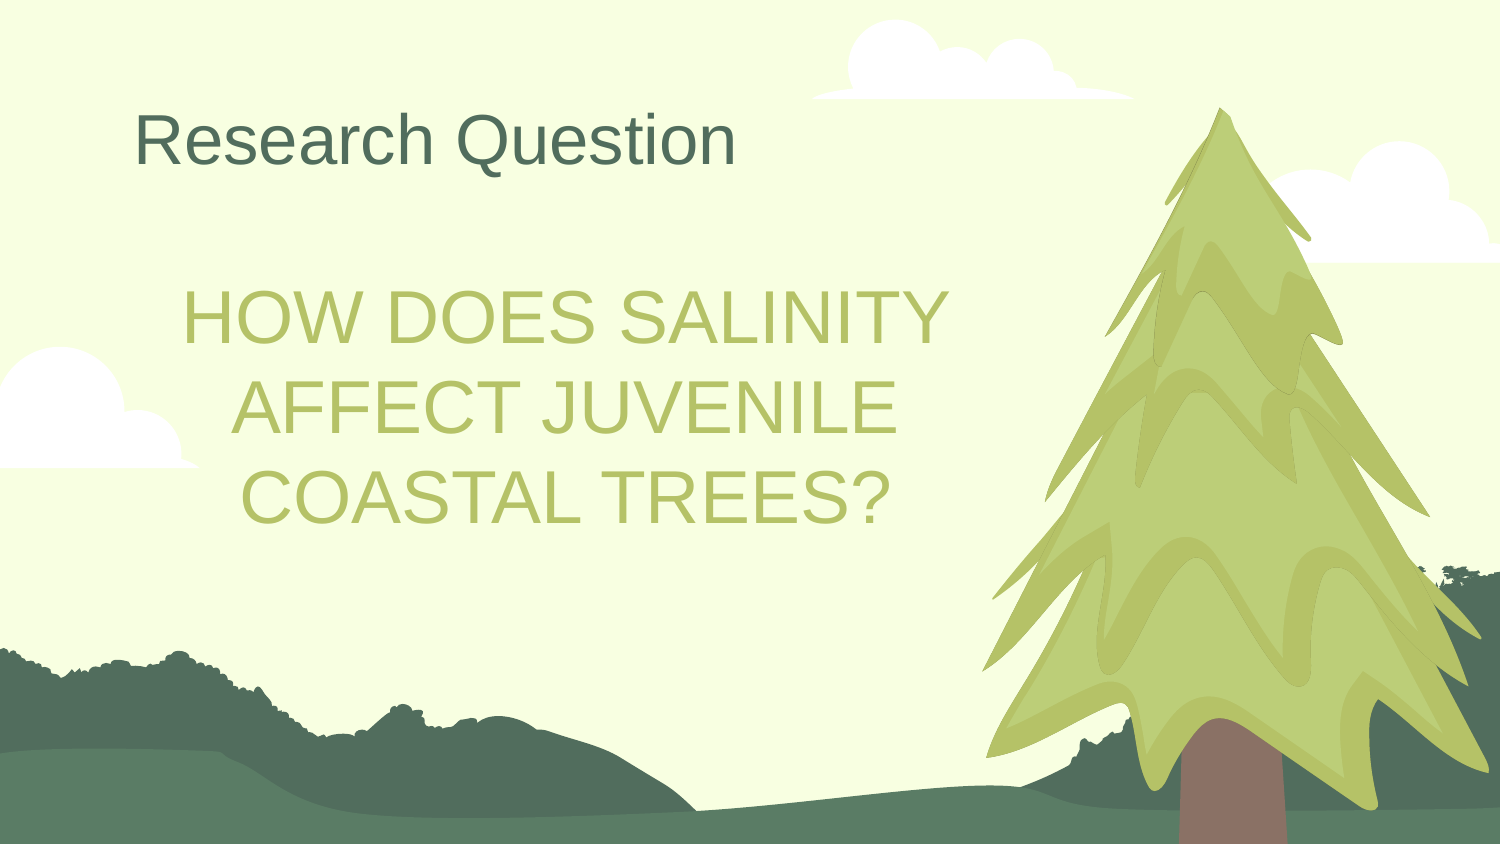

Research Question

# HOW DOES SALINITY AFFECT JUVENILE COASTAL TREES?